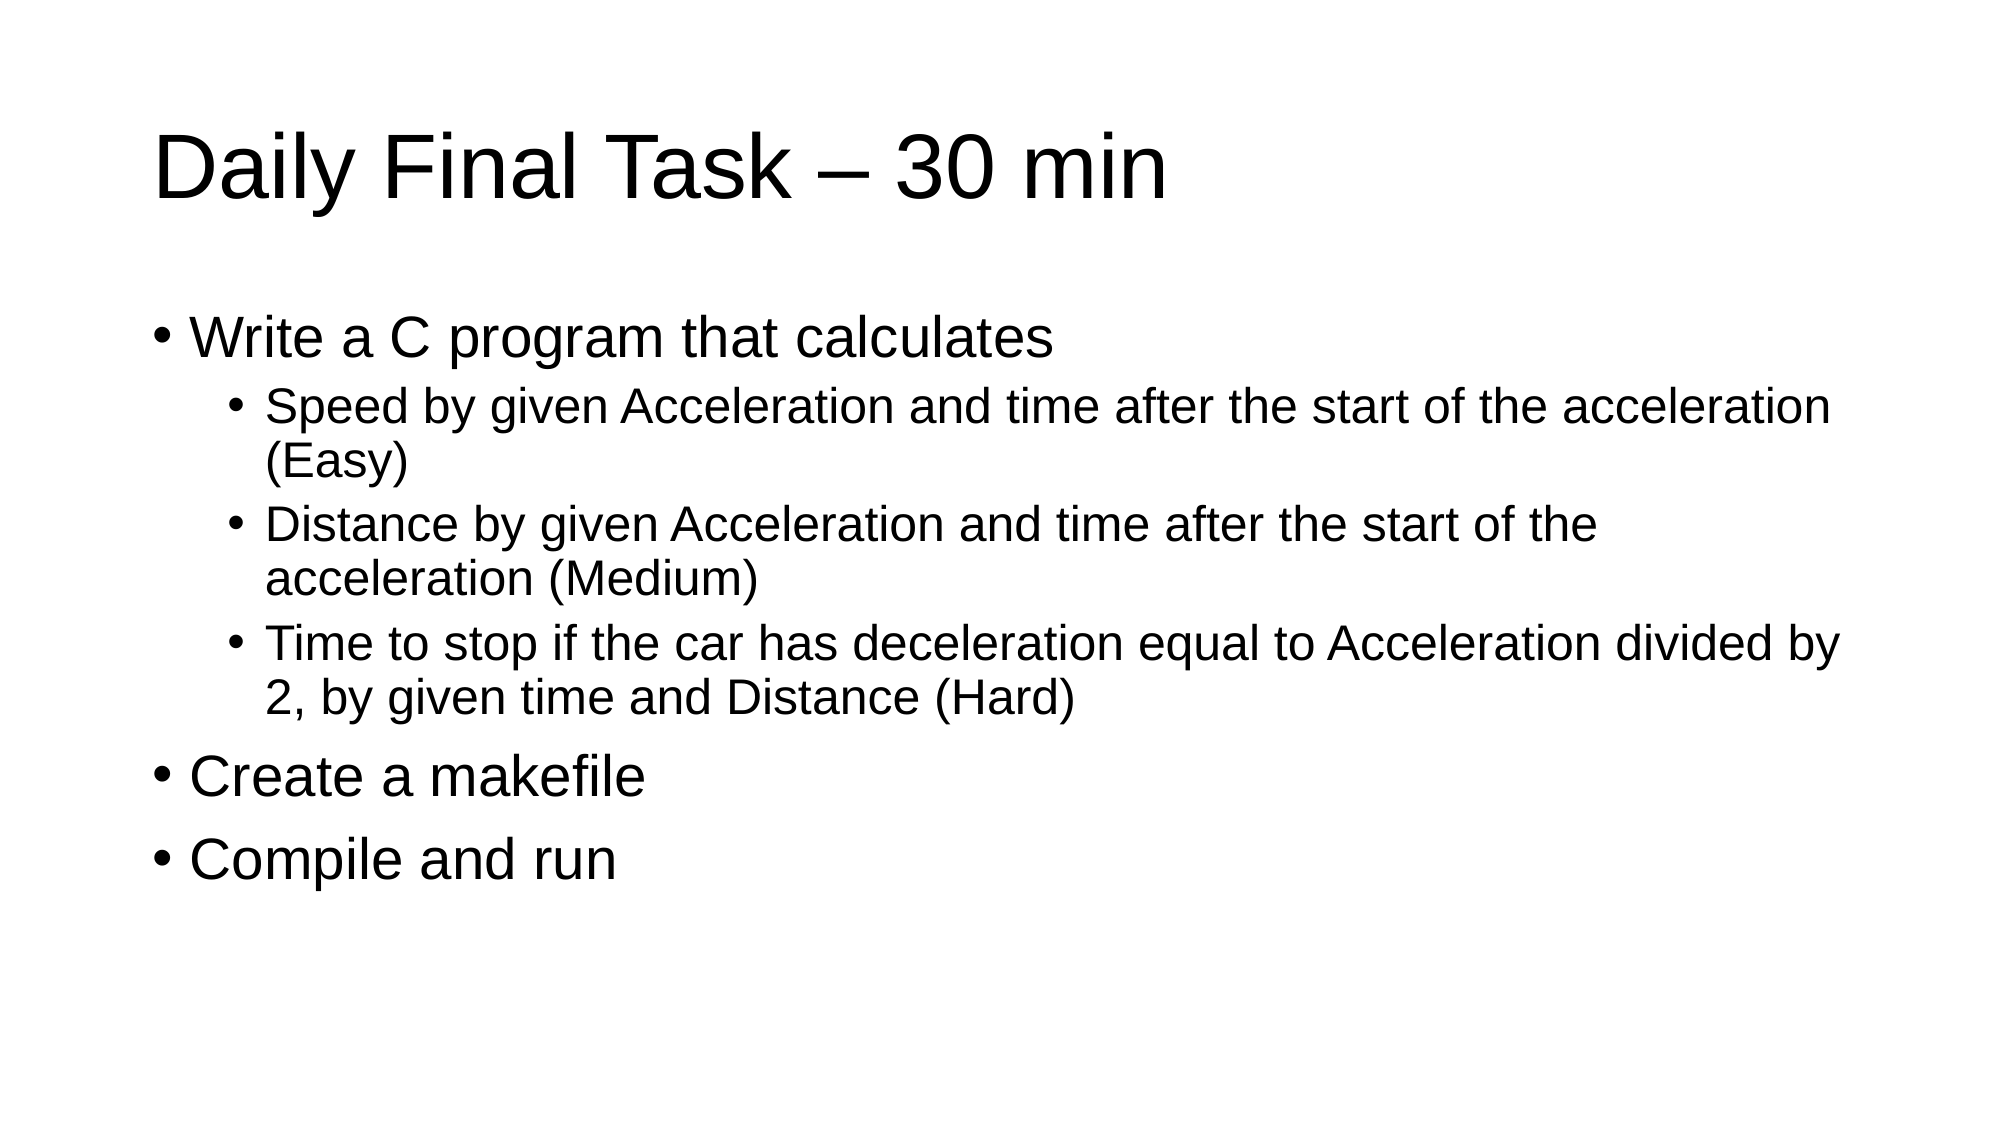

# Daily Final Task – 30 min
Write a C program that calculates
Speed by given Acceleration and time after the start of the acceleration (Easy)
Distance by given Acceleration and time after the start of the acceleration (Medium)
Time to stop if the car has deceleration equal to Acceleration divided by 2, by given time and Distance (Hard)
Create a makefile
Compile and run